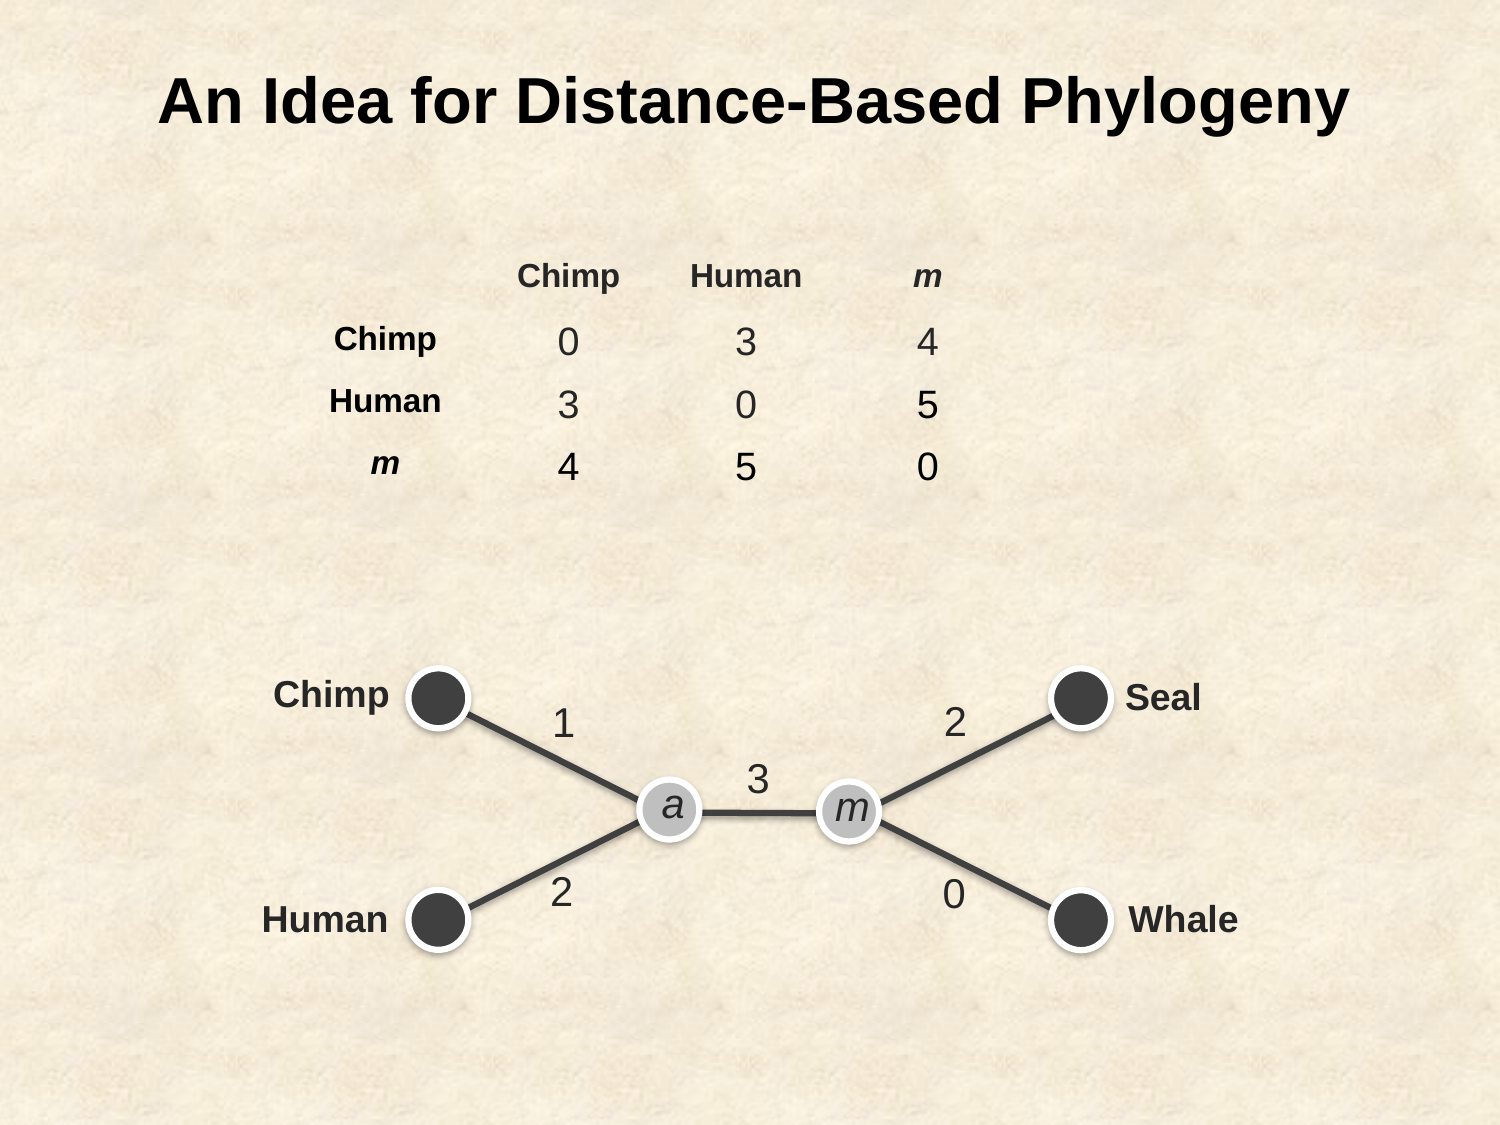

An Idea for Distance-Based Phylogeny
|  | Chimp | Human | m |
| --- | --- | --- | --- |
| Chimp | 0 | 3 | 4 |
| Human | 3 | 0 | 5 |
| m | 4 | 5 | 0 |
Chimp
Seal

2
1
3
a
m

2
0
Human
Whale